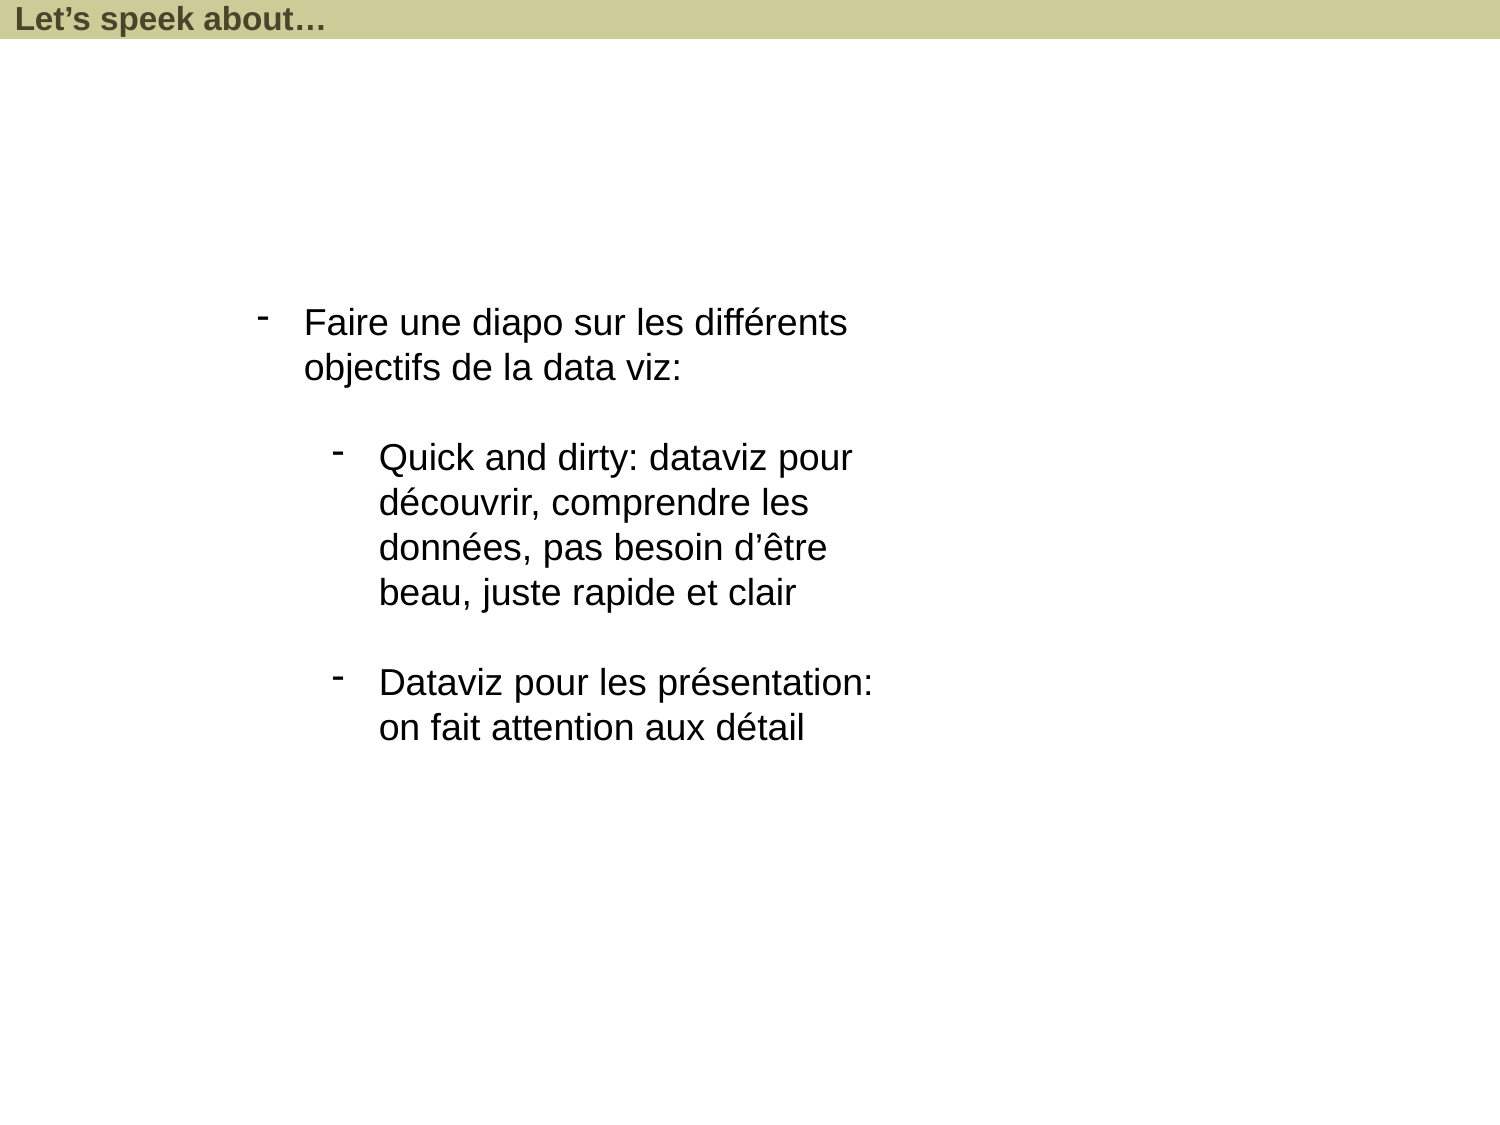

Let’s speek about…
Faire une diapo sur les différents objectifs de la data viz:

Quick and dirty: dataviz pour découvrir, comprendre les données, pas besoin d’être beau, juste rapide et clair

Dataviz pour les présentation: on fait attention aux détail